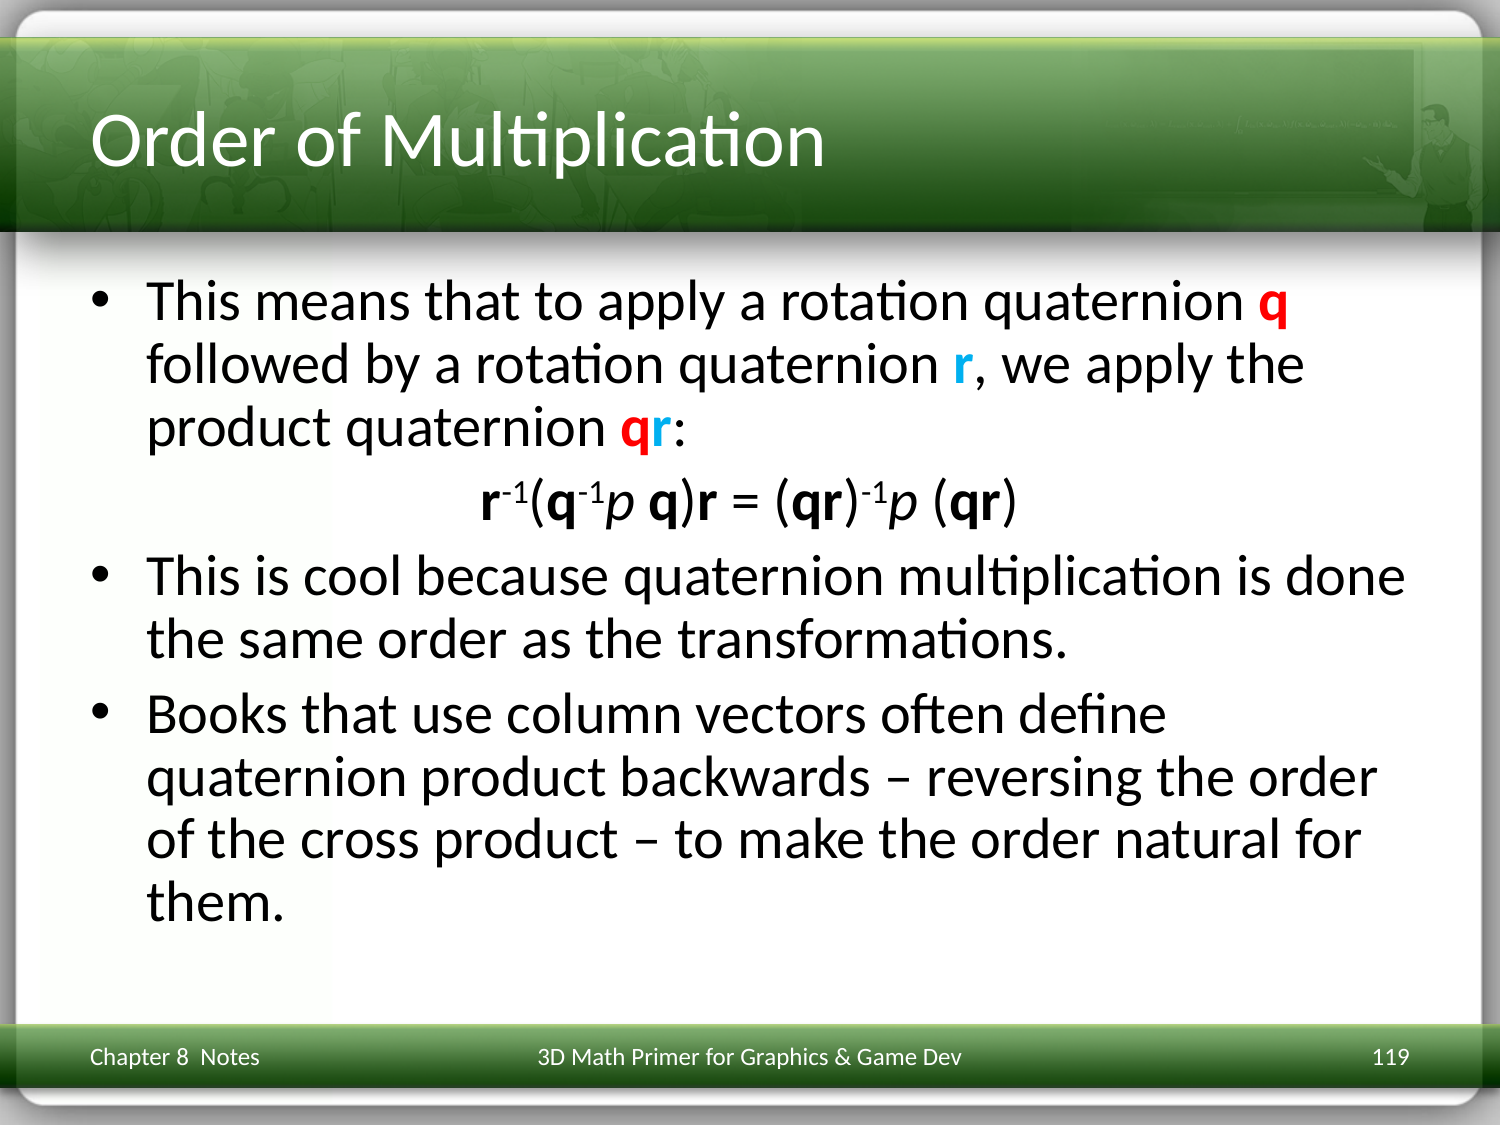

# Order of Multiplication
This means that to apply a rotation quaternion q followed by a rotation quaternion r, we apply the product quaternion qr:
r-1(q-1p q)r = (qr)-1p (qr)
This is cool because quaternion multiplication is done the same order as the transformations.
Books that use column vectors often define quaternion product backwards – reversing the order of the cross product – to make the order natural for them.
Chapter 8  Notes
3D Math Primer for Graphics & Game Dev
119